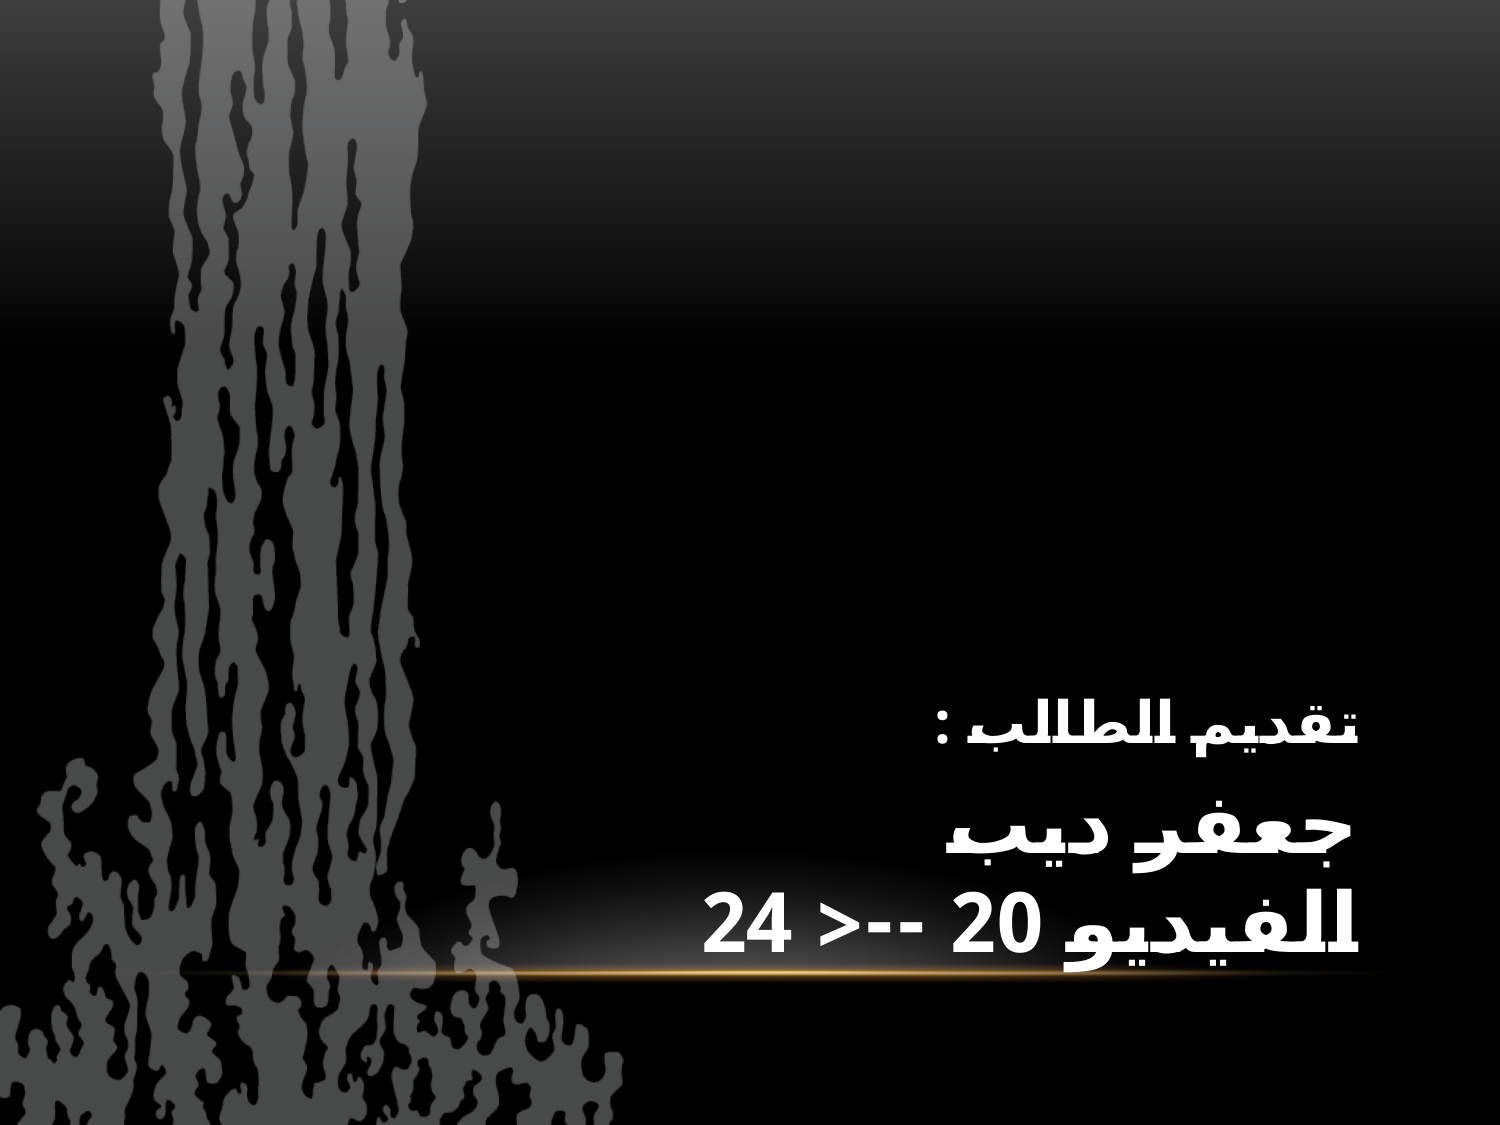

تقديم الطالب :
# جعفر ديب الفيديو 20 --< 24